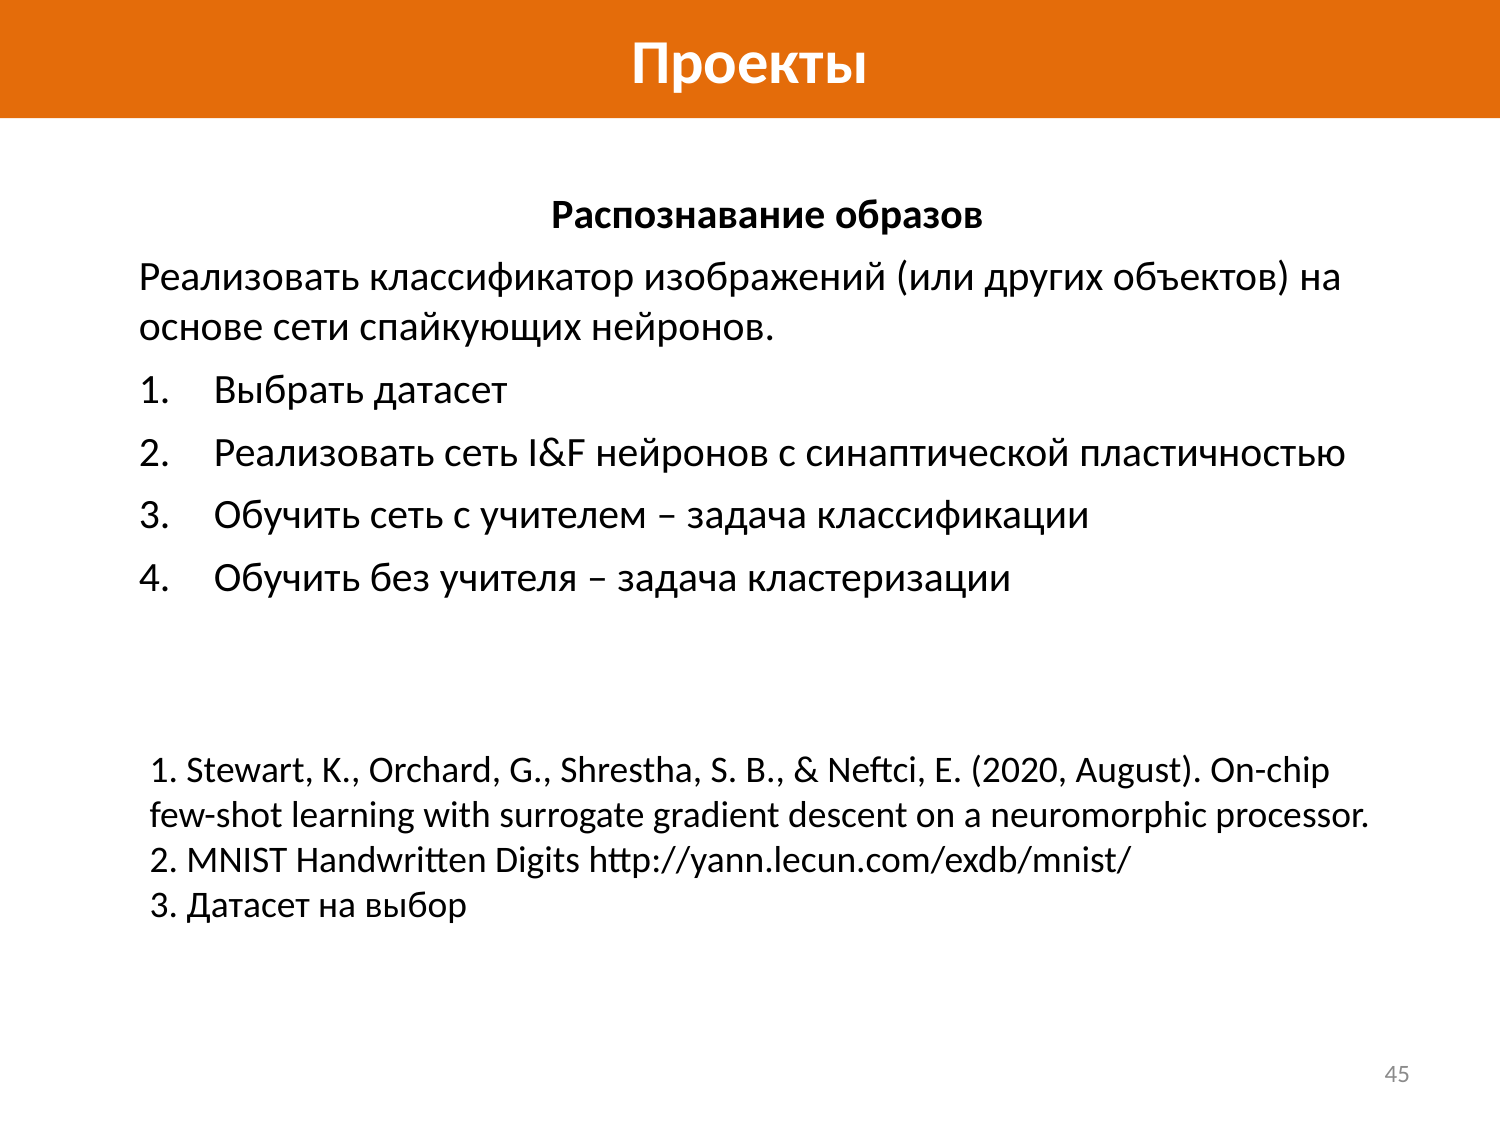

# Проекты
Распознавание образов
Реализовать классификатор изображений (или других объектов) на основе сети спайкующих нейронов.
Выбрать датасет
Реализовать сеть I&F нейронов с синаптической пластичностью
Обучить сеть с учителем – задача классификации
Обучить без учителя – задача кластеризации

1. Stewart, K., Orchard, G., Shrestha, S. B., & Neftci, E. (2020, August). On-chip few-shot learning with surrogate gradient descent on a neuromorphic processor.
2. MNIST Handwritten Digits http://yann.lecun.com/exdb/mnist/
3. Датасет на выбор
45